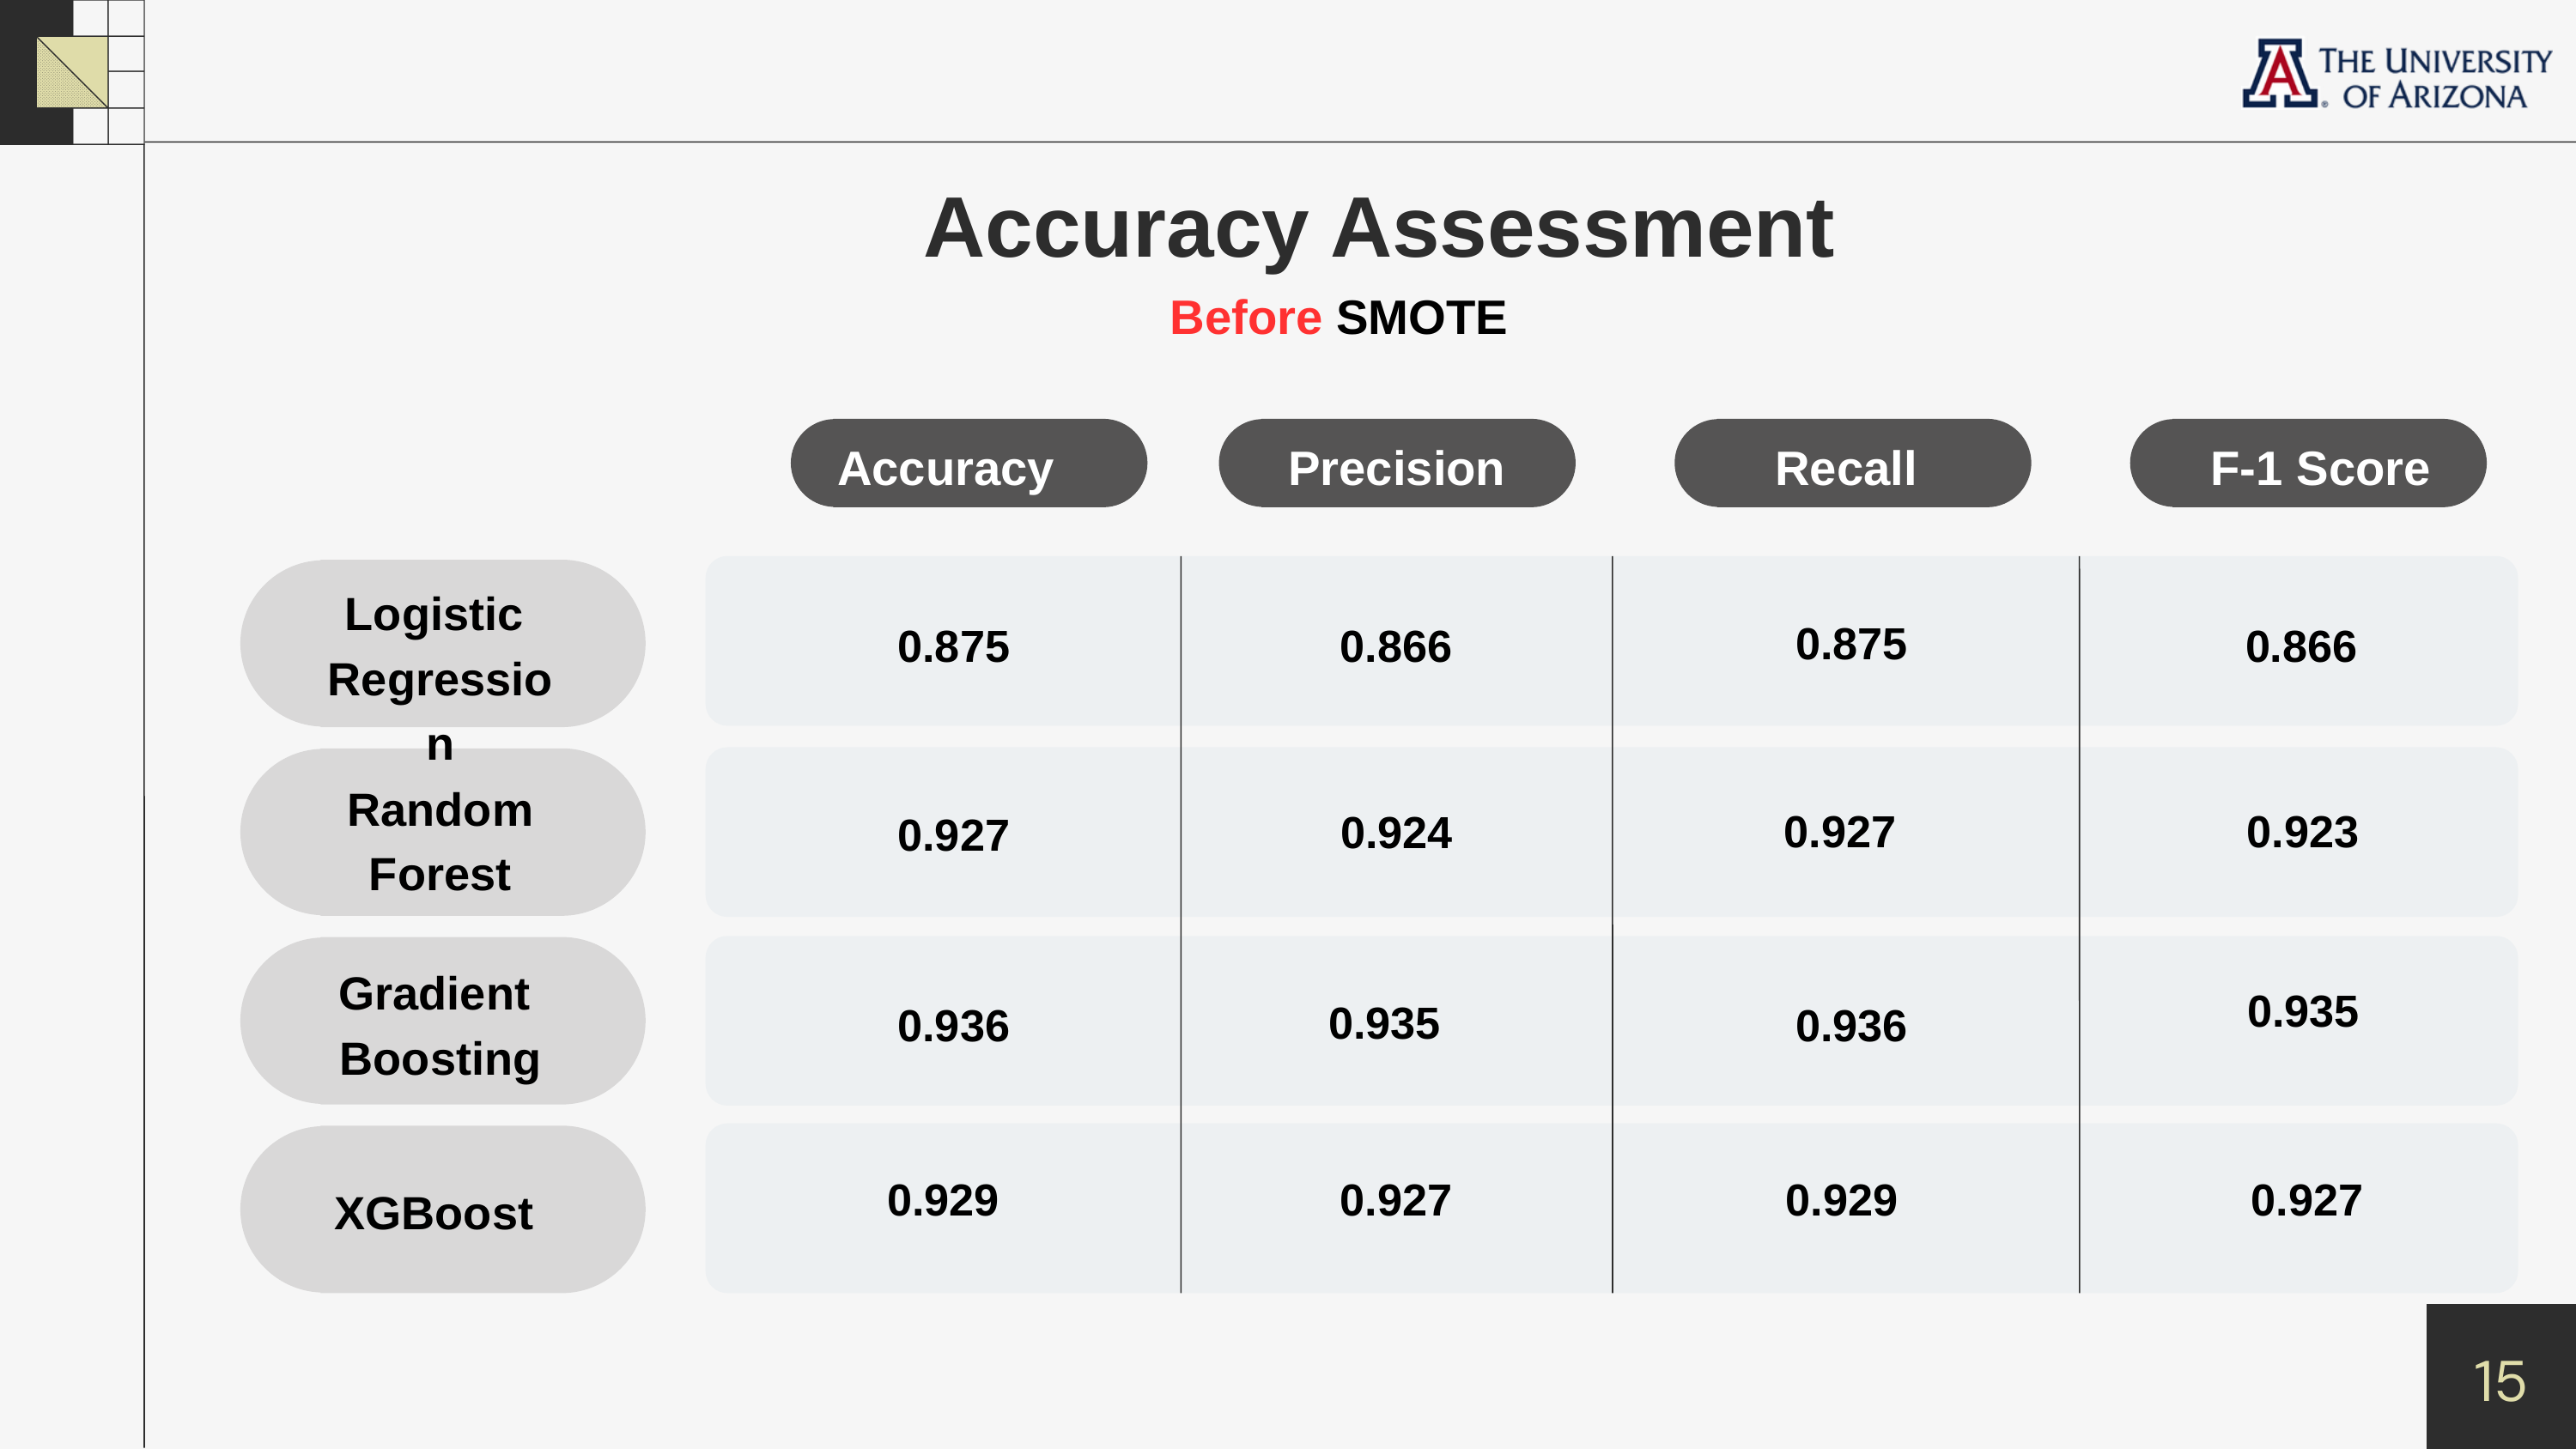

Accuracy Assessment

Before SMOTE

Recall
F-1 Score
Accuracy
Precision

Logistic
Regression
0.875
0.875
0.866
0.866

Random
Forest
0.927
0.923
0.924

0.927

Gradient
Boosting
0.935
0.935
0.936
0.936

0.929
0.927
0.929
0.927
XGBoost

15